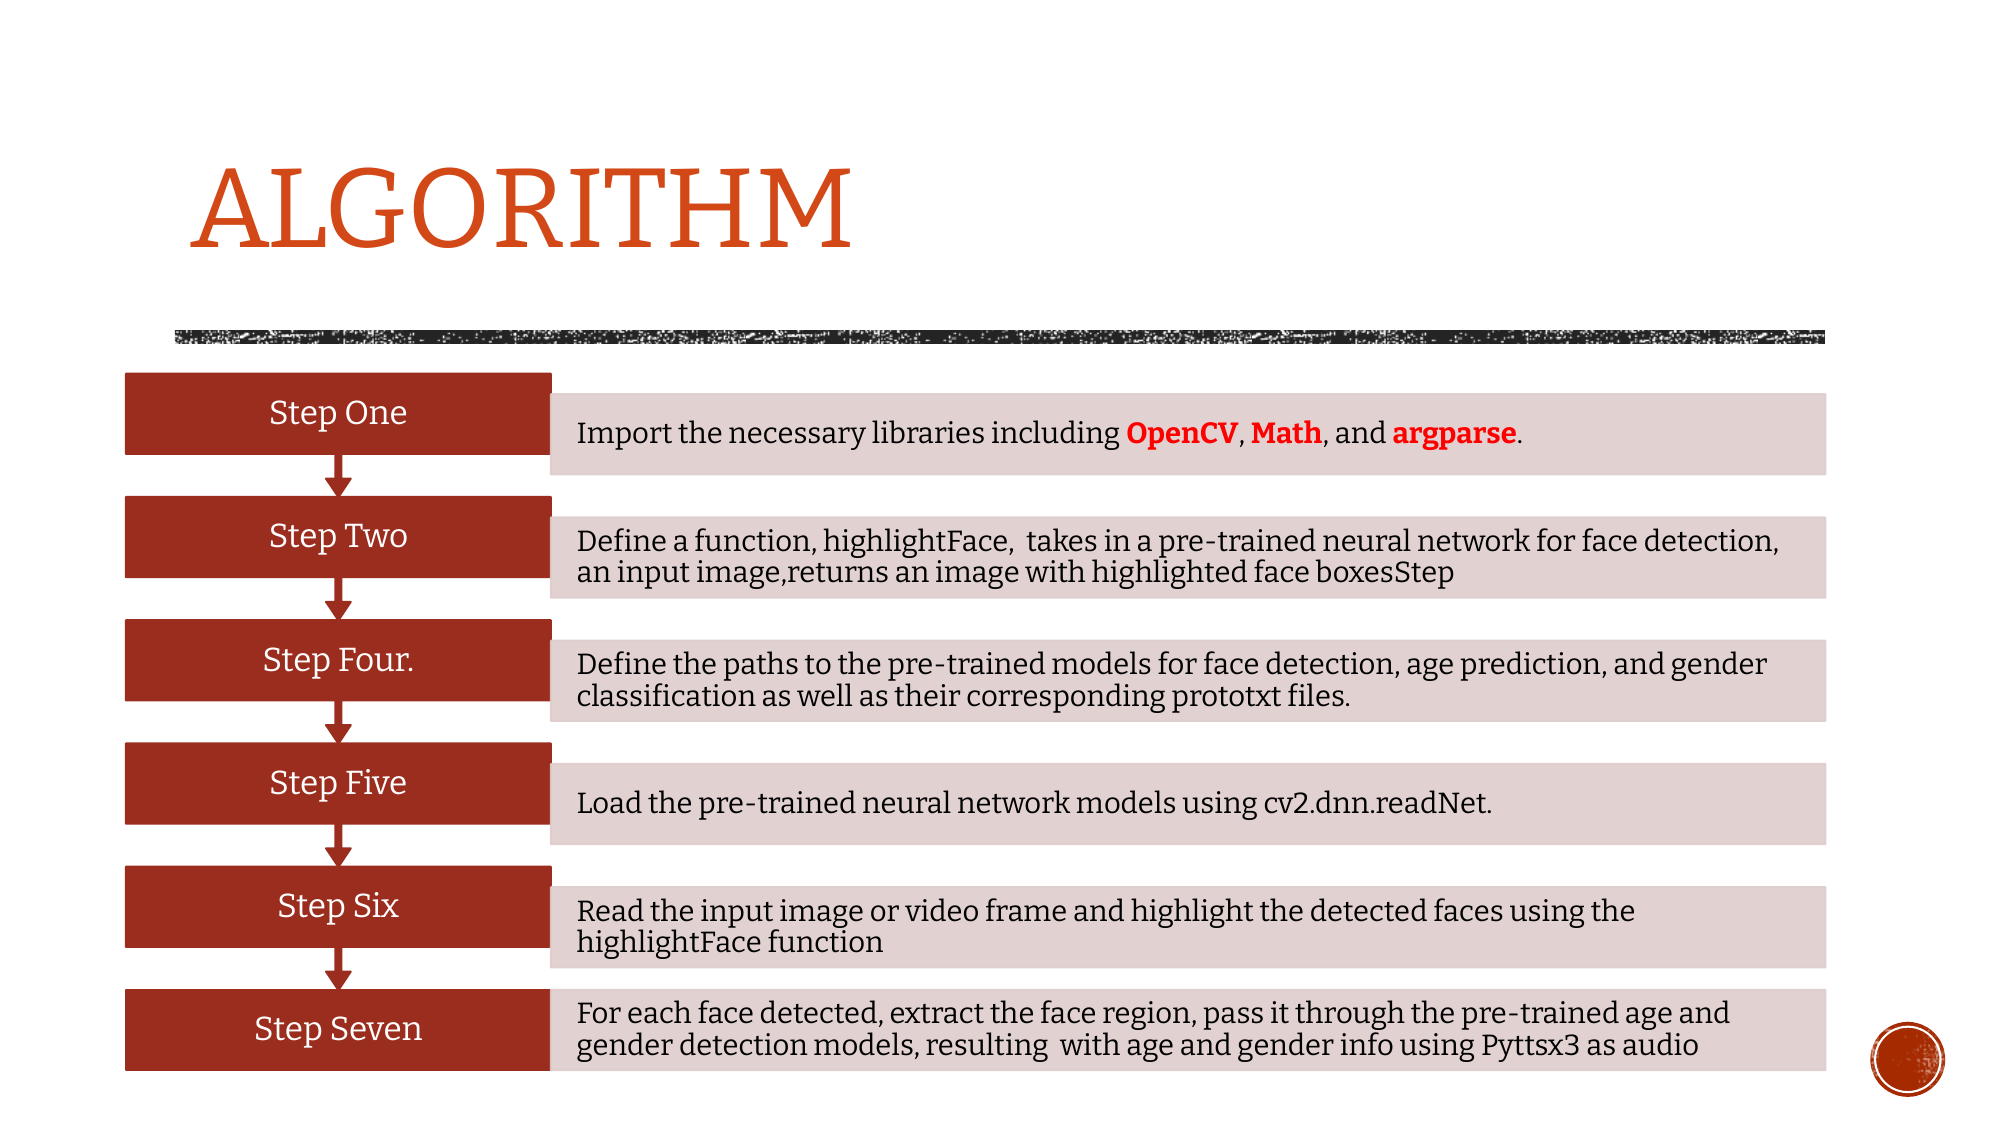

# Algorithm

Step Seven
For each face detected, extract the face region, pass it through the pre-trained age and gender detection models, resulting  with age and gender info using Pyttsx3 as audio
Step Six
Read the input image or video frame and highlight the detected faces using the highlightFace function
Step Five
Load the pre-trained neural network models using cv2.dnn.readNet.
Step Four.
Define the paths to the pre-trained models for face detection, age prediction, and gender classification as well as their corresponding prototxt files.
Step Two
Define a function, highlightFace,  takes in a pre-trained neural network for face detection, an input image,returns an image with highlighted face boxesStep
Step One
Import the necessary libraries including OpenCV, Math, and argparse.